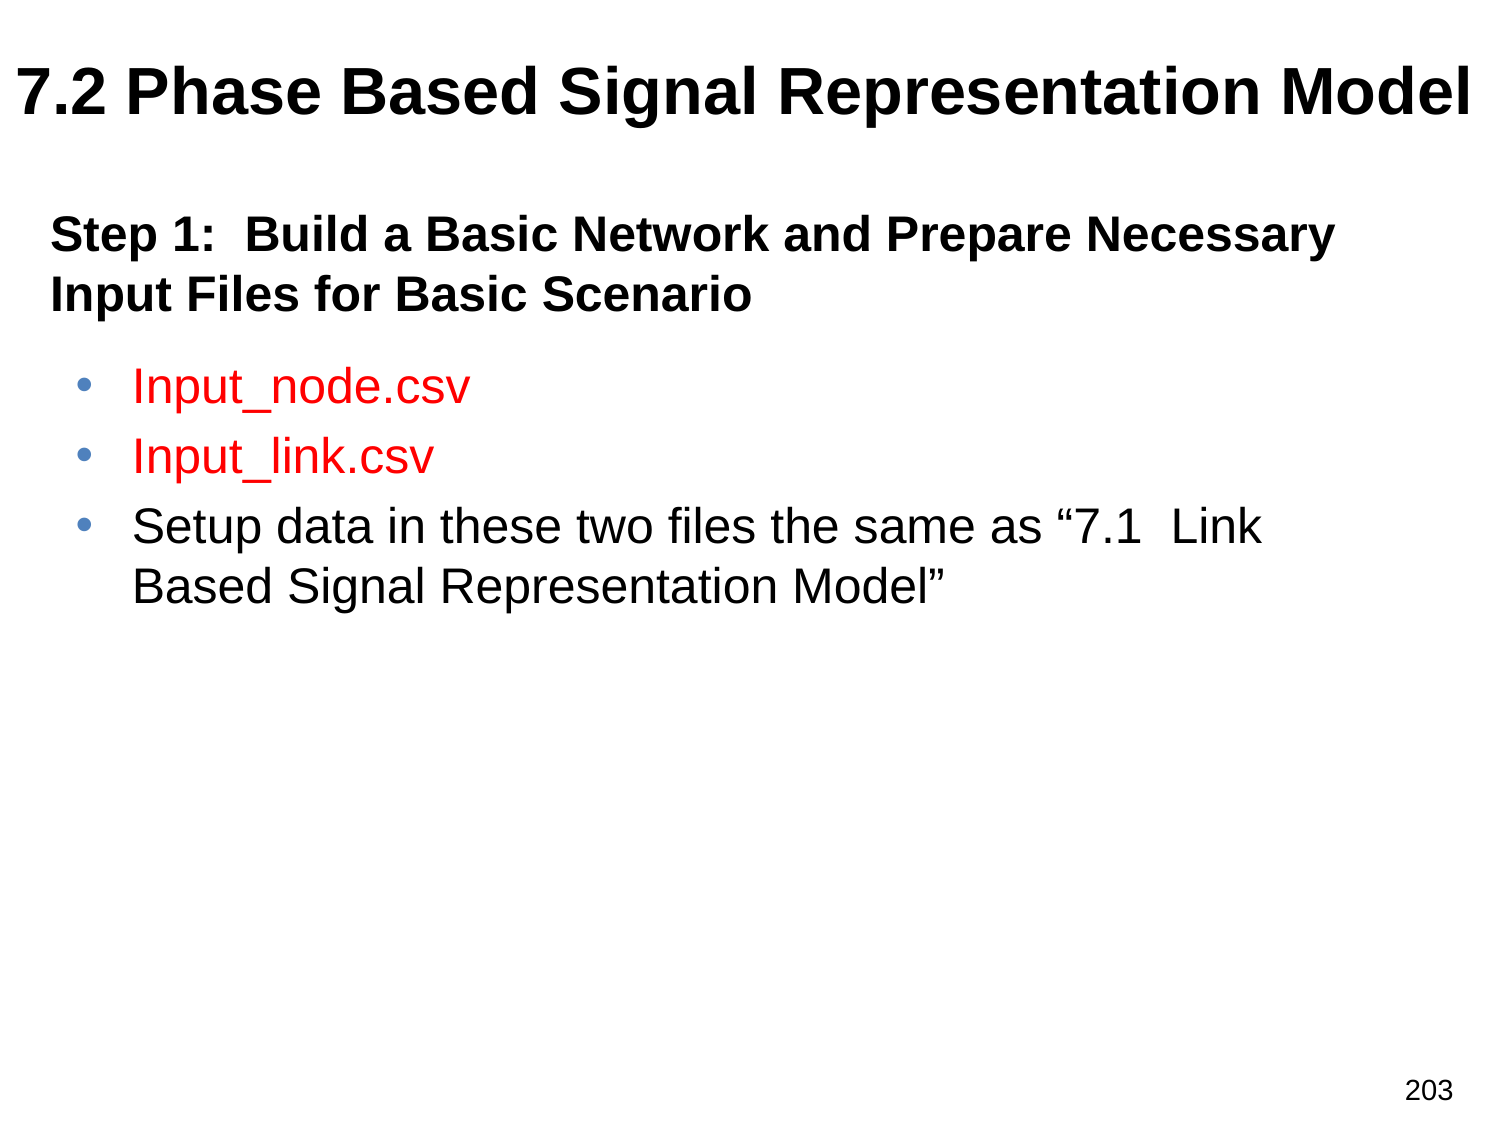

7.2 Phase Based Signal Representation Model
# Step 1:  Build a Basic Network and Prepare Necessary Input Files for Basic Scenario
Input_node.csv
Input_link.csv
Setup data in these two files the same as “7.1  Link Based Signal Representation Model”
203